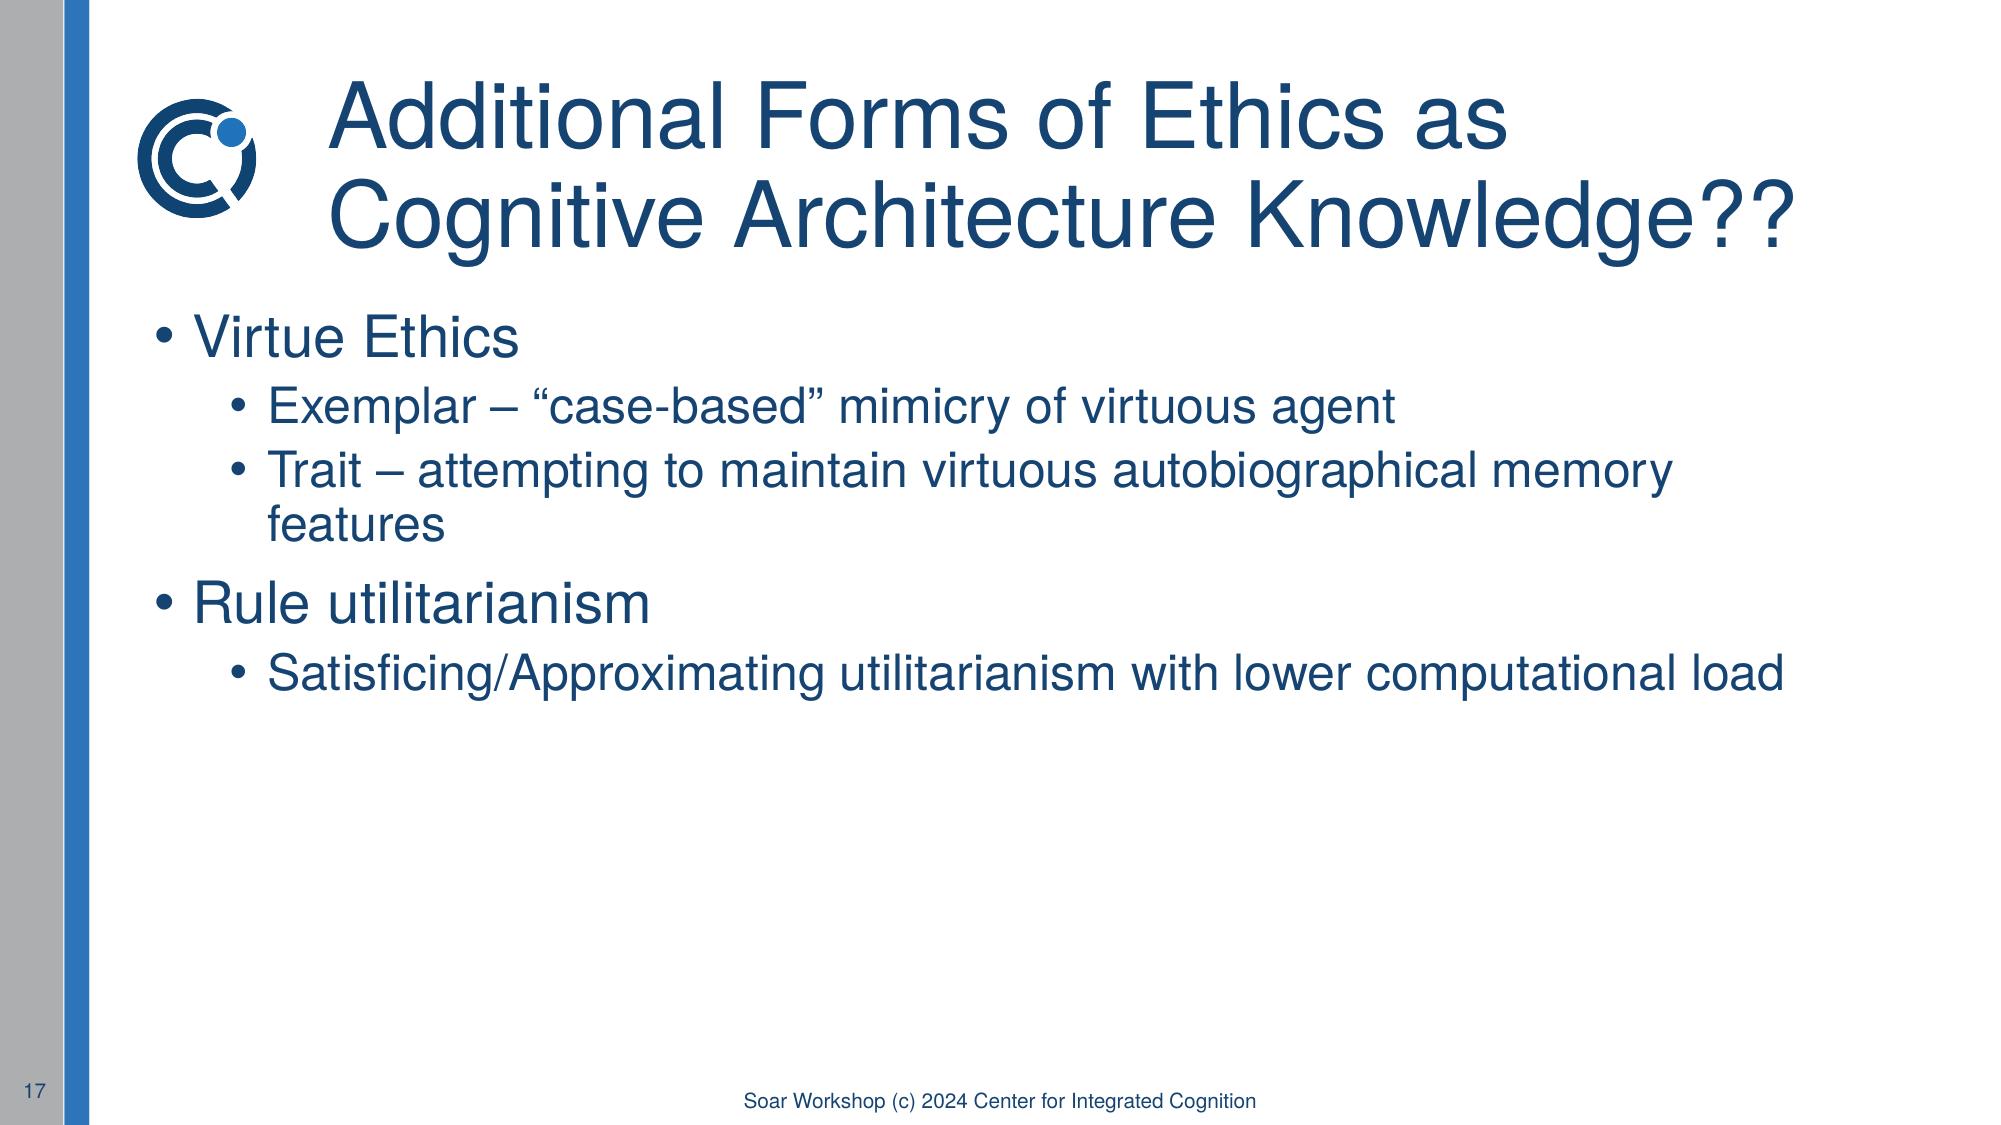

# Additional Forms of Ethics as Cognitive Architecture Knowledge??
Virtue Ethics
Exemplar – “case-based” mimicry of virtuous agent
Trait – attempting to maintain virtuous autobiographical memory features
Rule utilitarianism
Satisficing/Approximating utilitarianism with lower computational load
17
Soar Workshop (c) 2024 Center for Integrated Cognition